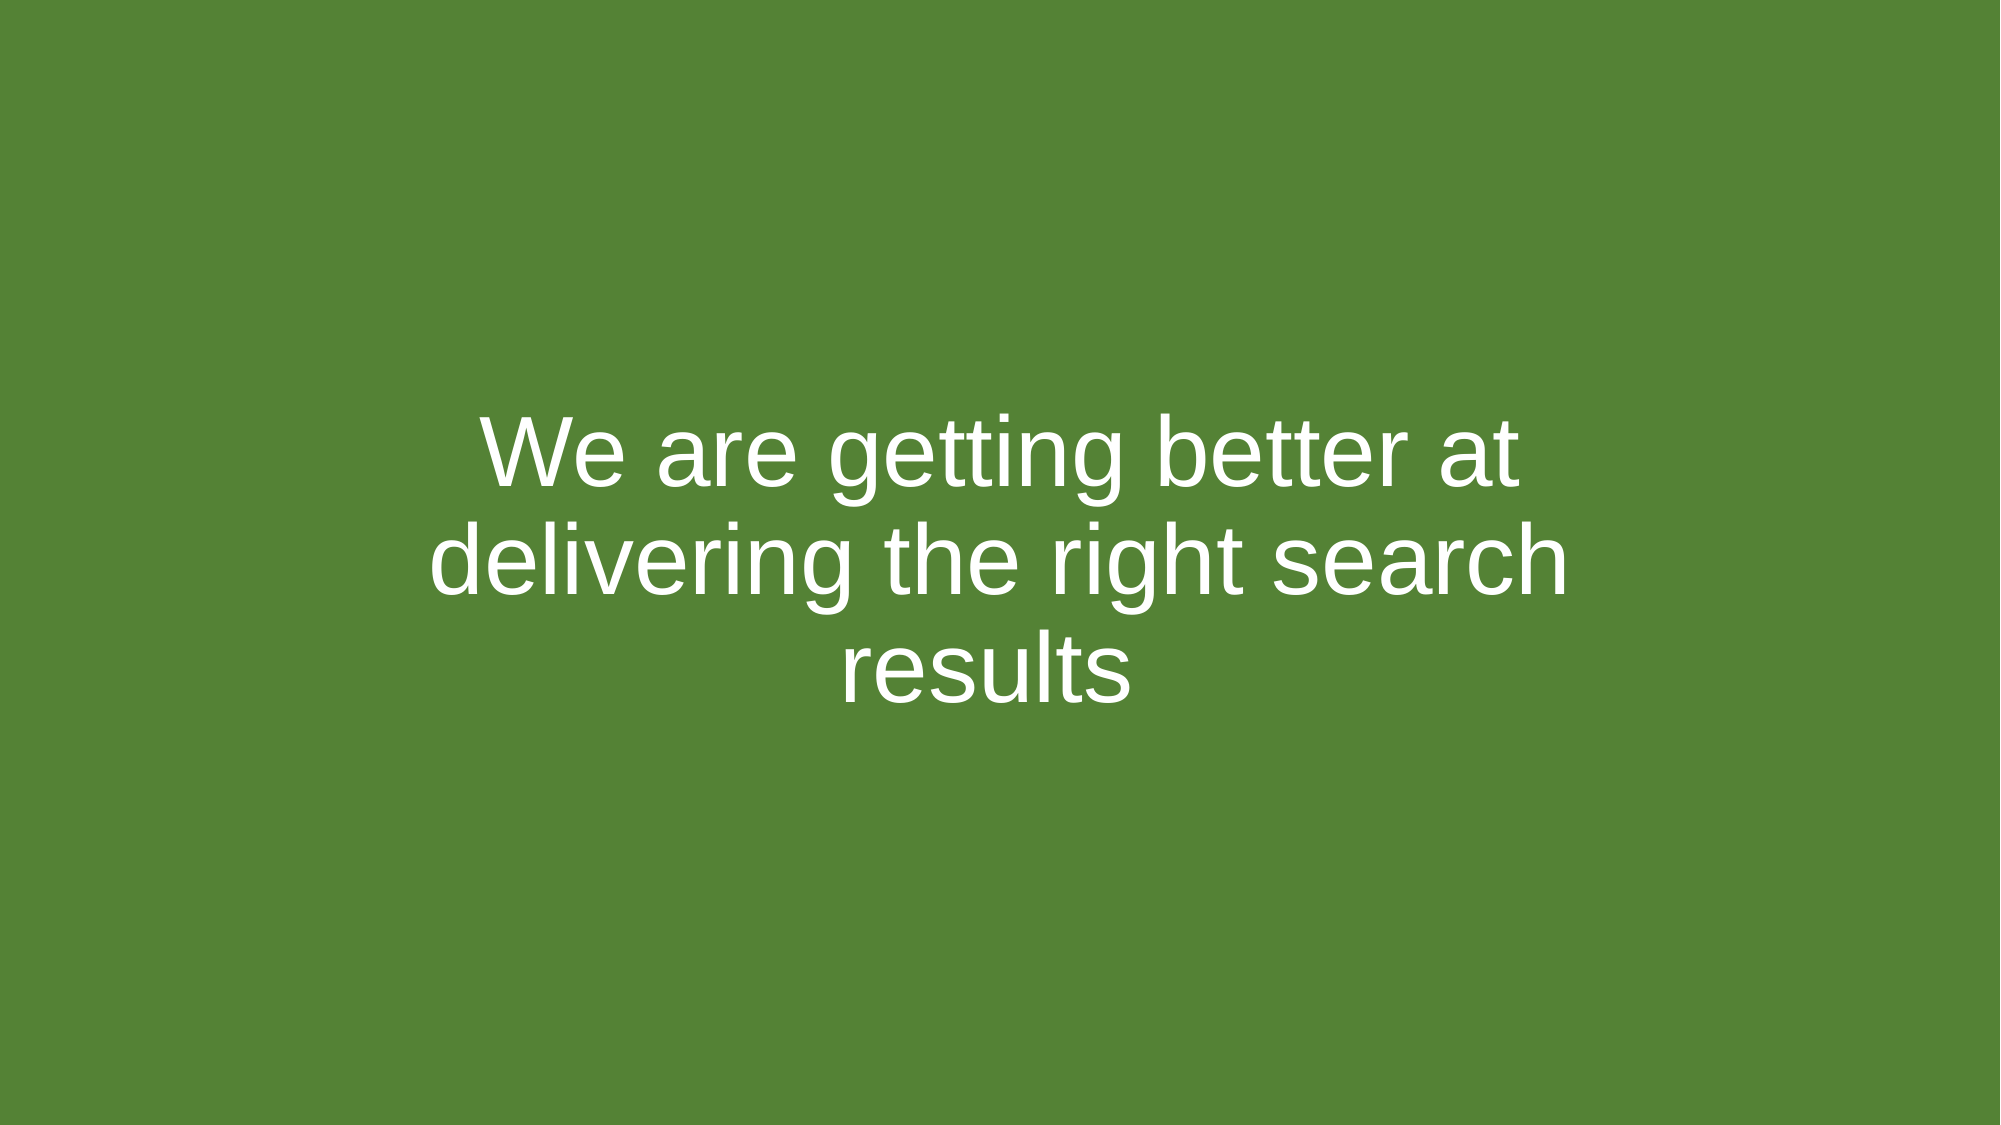

We are getting better at delivering the right search results